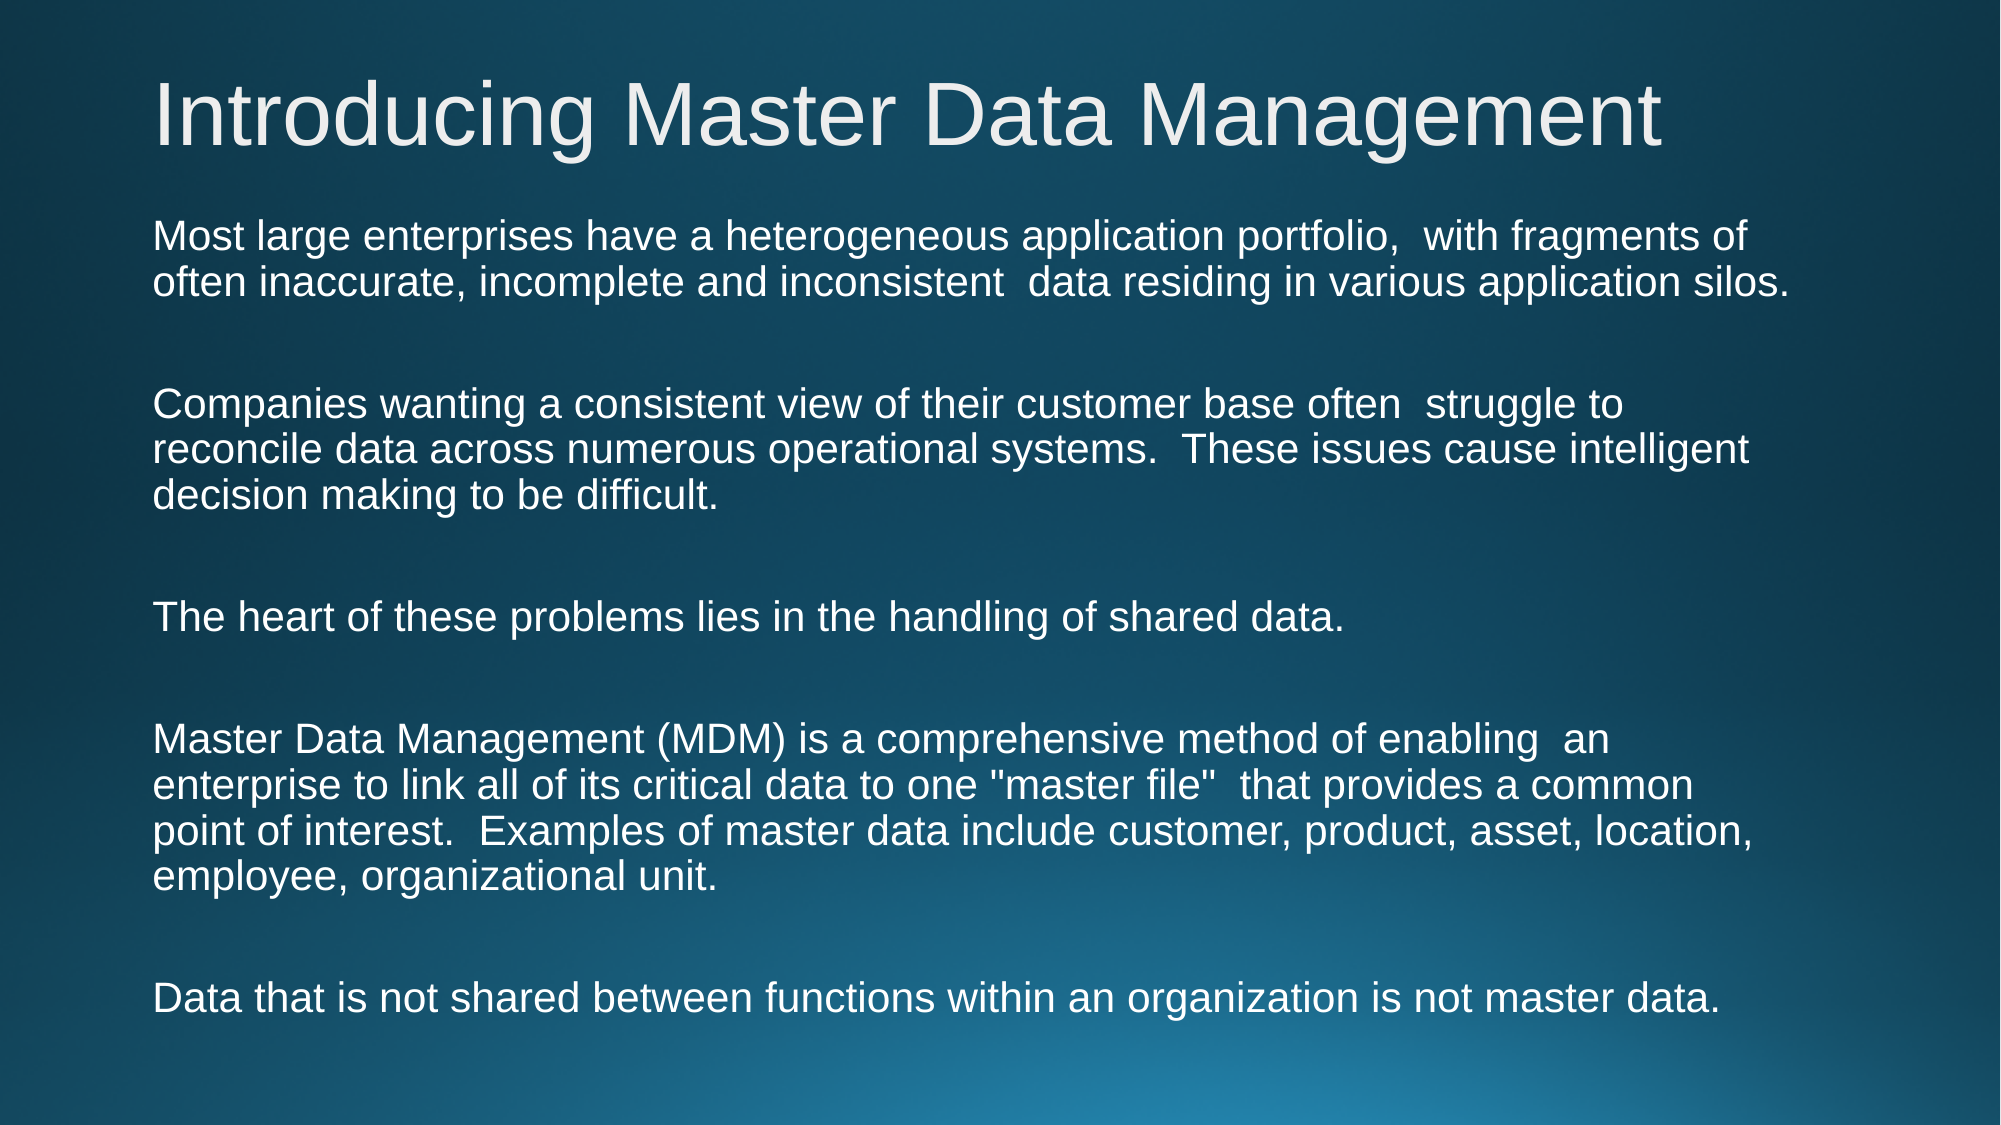

Introducing Master Data Management
Most large enterprises have a heterogeneous application portfolio,  with fragments of often inaccurate, incomplete and inconsistent  data residing in various application silos.

Companies wanting a consistent view of their customer base often  struggle to reconcile data across numerous operational systems.  These issues cause intelligent decision making to be difficult.

The heart of these problems lies in the handling of shared data.

Master Data Management (MDM) is a comprehensive method of enabling  an enterprise to link all of its critical data to one "master file"  that provides a common point of interest.  Examples of master data include customer, product, asset, location, employee, organizational unit.

Data that is not shared between functions within an organization is not master data.